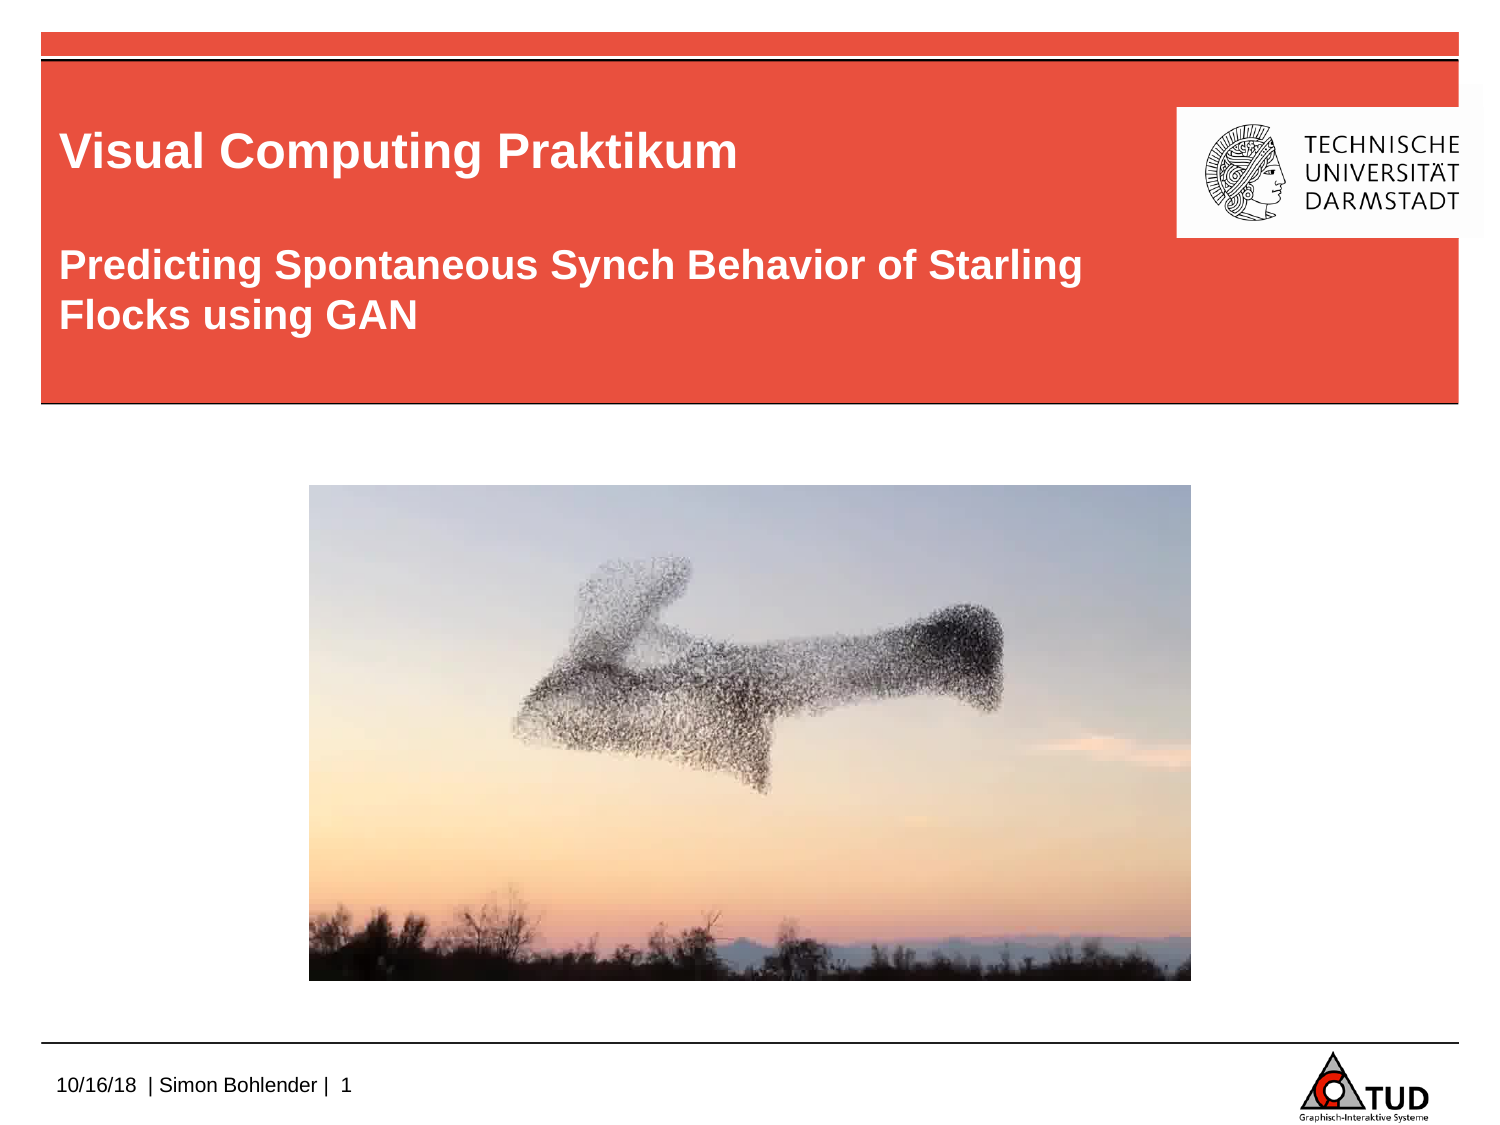

Visual Computing Praktikum
Predicting Spontaneous Synch Behavior of Starling Flocks using GAN